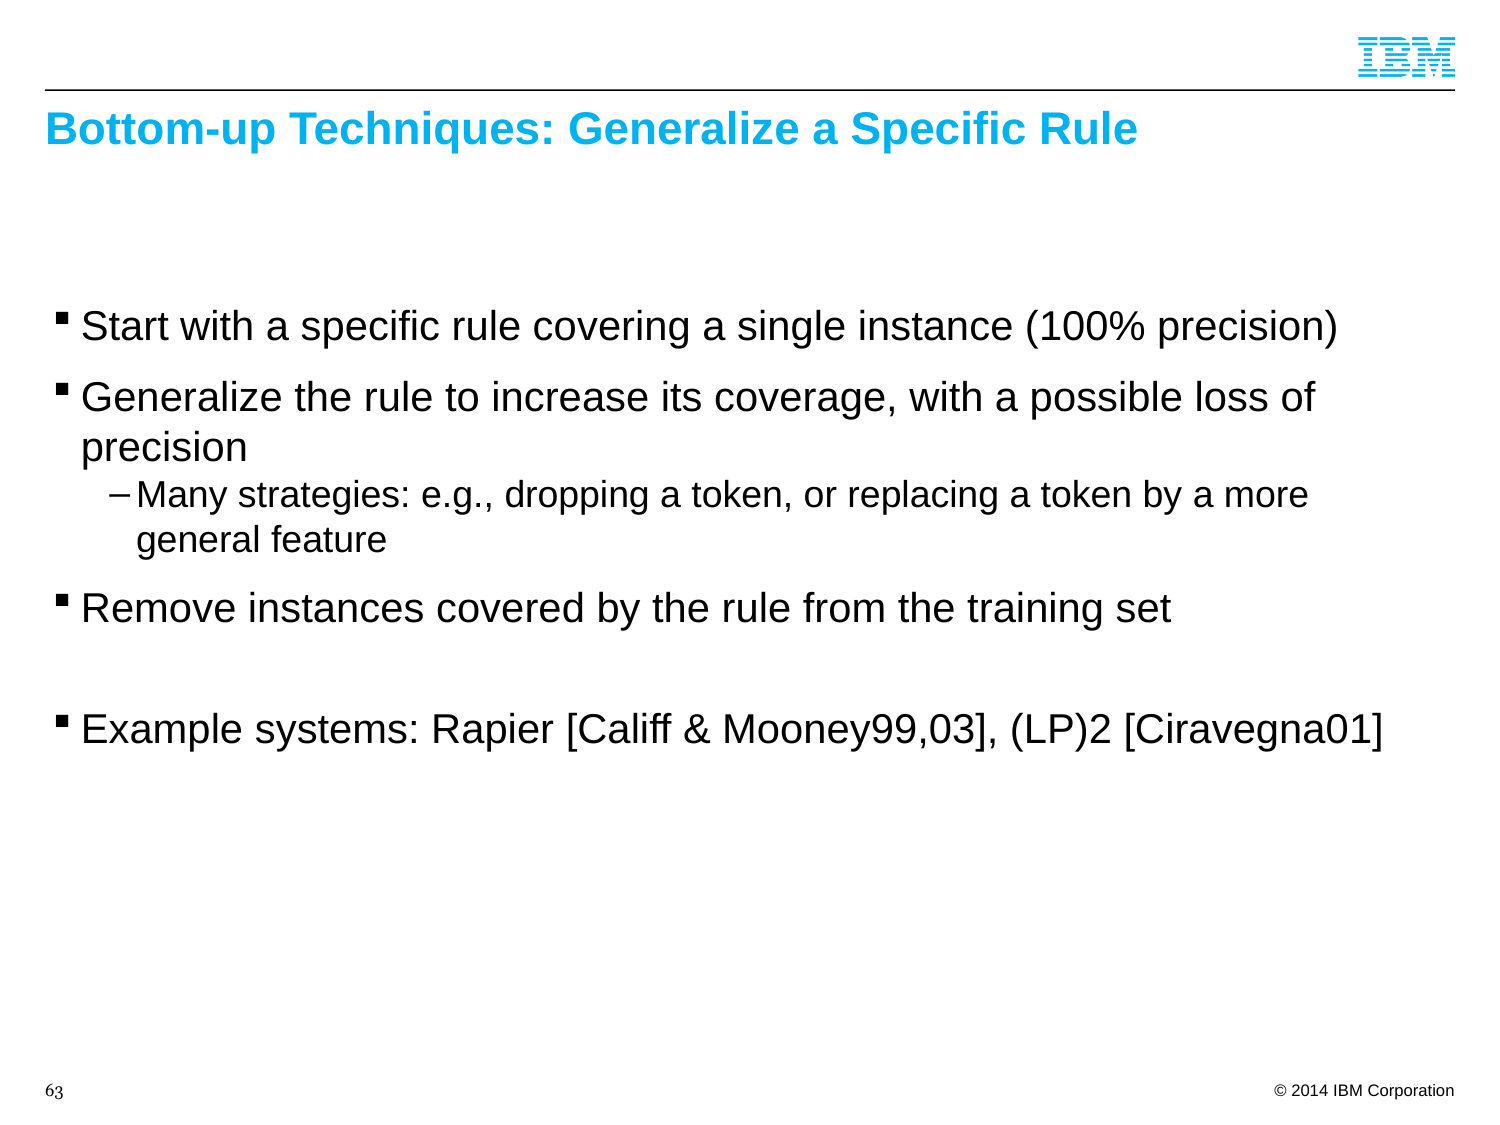

# Bottom-up Techniques: Generalize a Specific Rule
Start with a specific rule covering a single instance (100% precision)
Generalize the rule to increase its coverage, with a possible loss of precision
Many strategies: e.g., dropping a token, or replacing a token by a more general feature
Remove instances covered by the rule from the training set

Example systems: Rapier [Califf & Mooney99,03], (LP)2 [Ciravegna01]
63